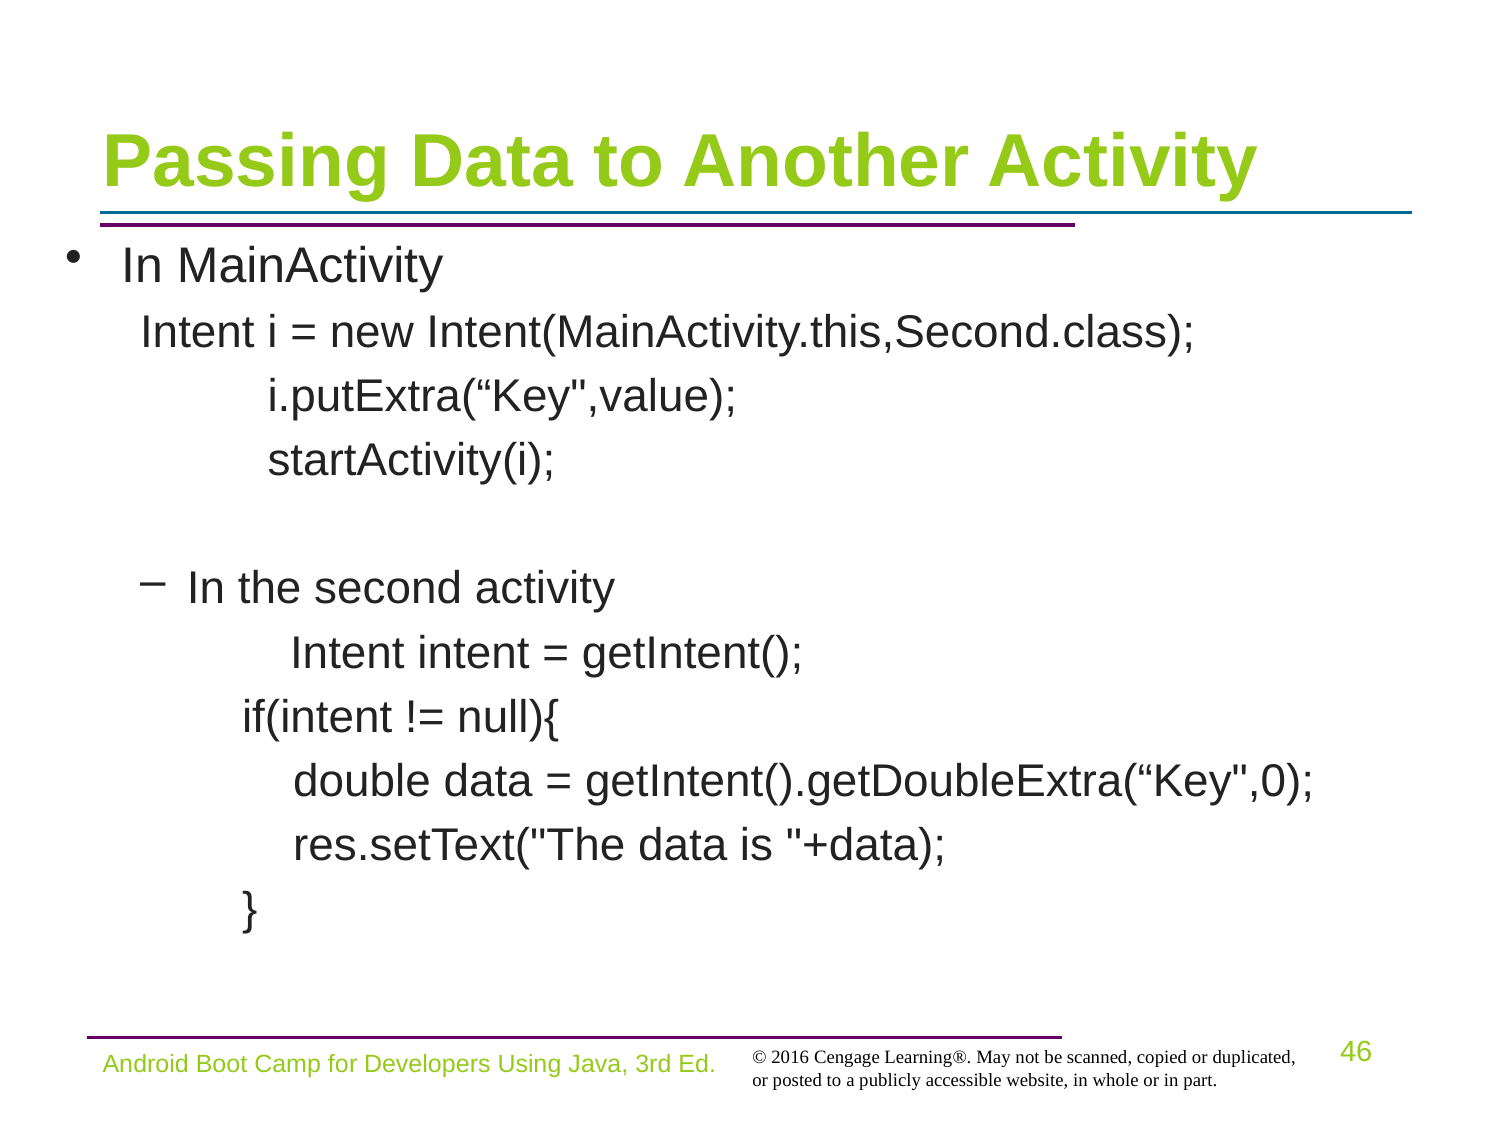

# Passing Data to Another Activity
In MainActivity
Intent i = new Intent(MainActivity.this,Second.class);
          i.putExtra(“Key",value);
          startActivity(i);

In the second activity
	Intent intent = getIntent();
        if(intent != null){
            double data = getIntent().getDoubleExtra(“Key",0);
            res.setText("The data is "+data);
        }
Android Boot Camp for Developers Using Java, 3rd Ed.
46